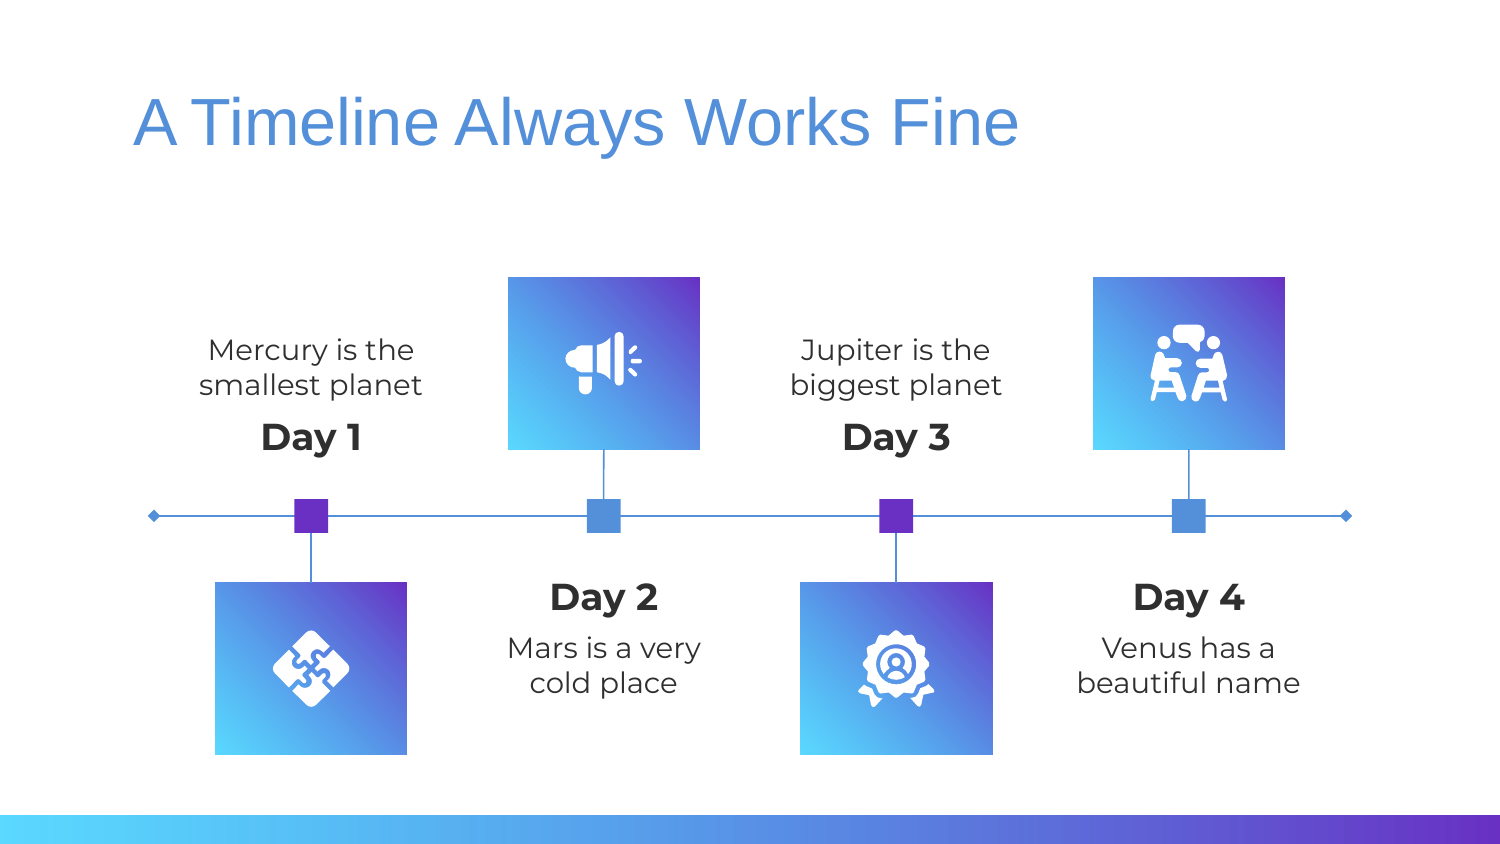

# A Timeline Always Works Fine

Mercury is the smallest planet
Jupiter is the biggest planet

Day 1
Day 3

Day 2
Day 4

Mars is a very cold place
Venus has a beautiful name